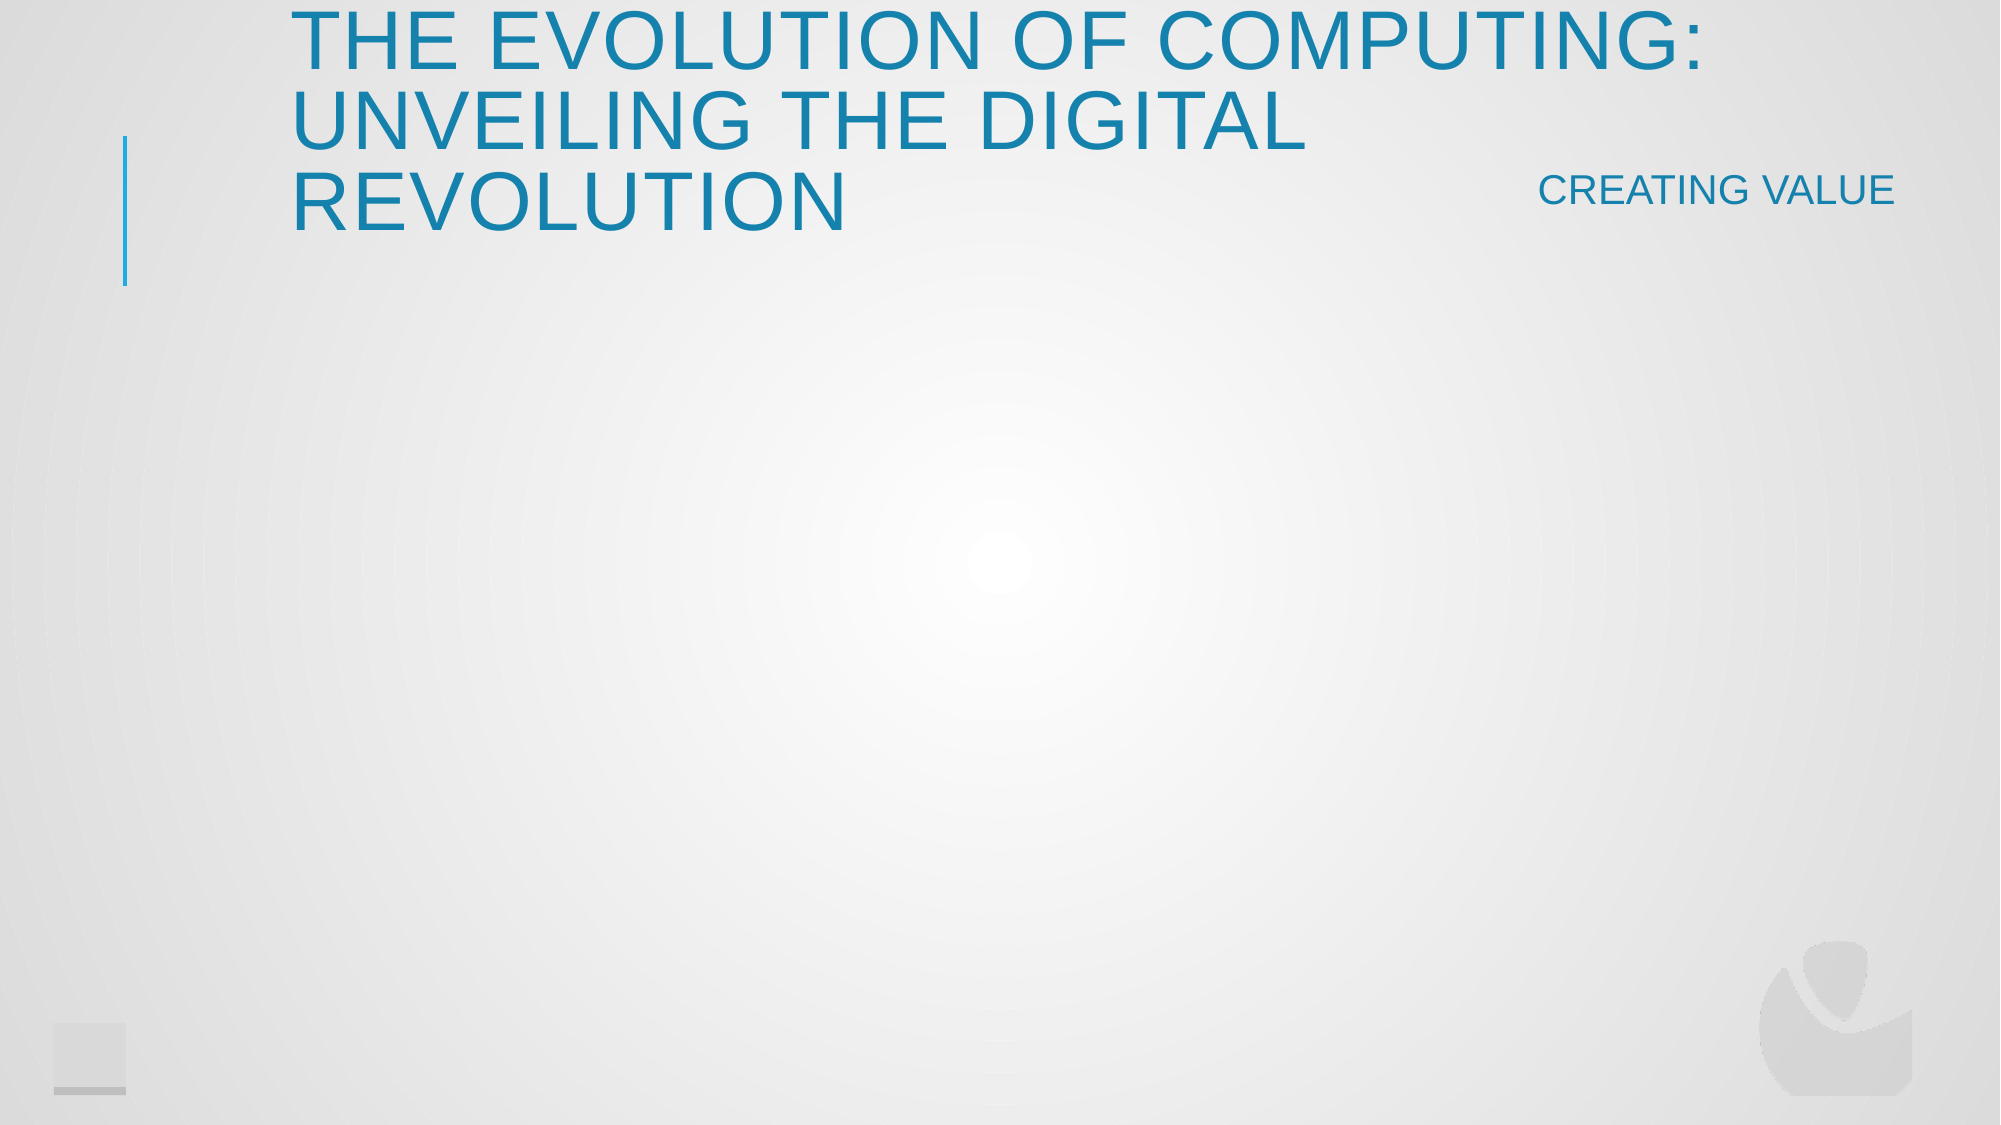

# The Evolution of Computing: Unveiling the Digital Revolution
Creating Value